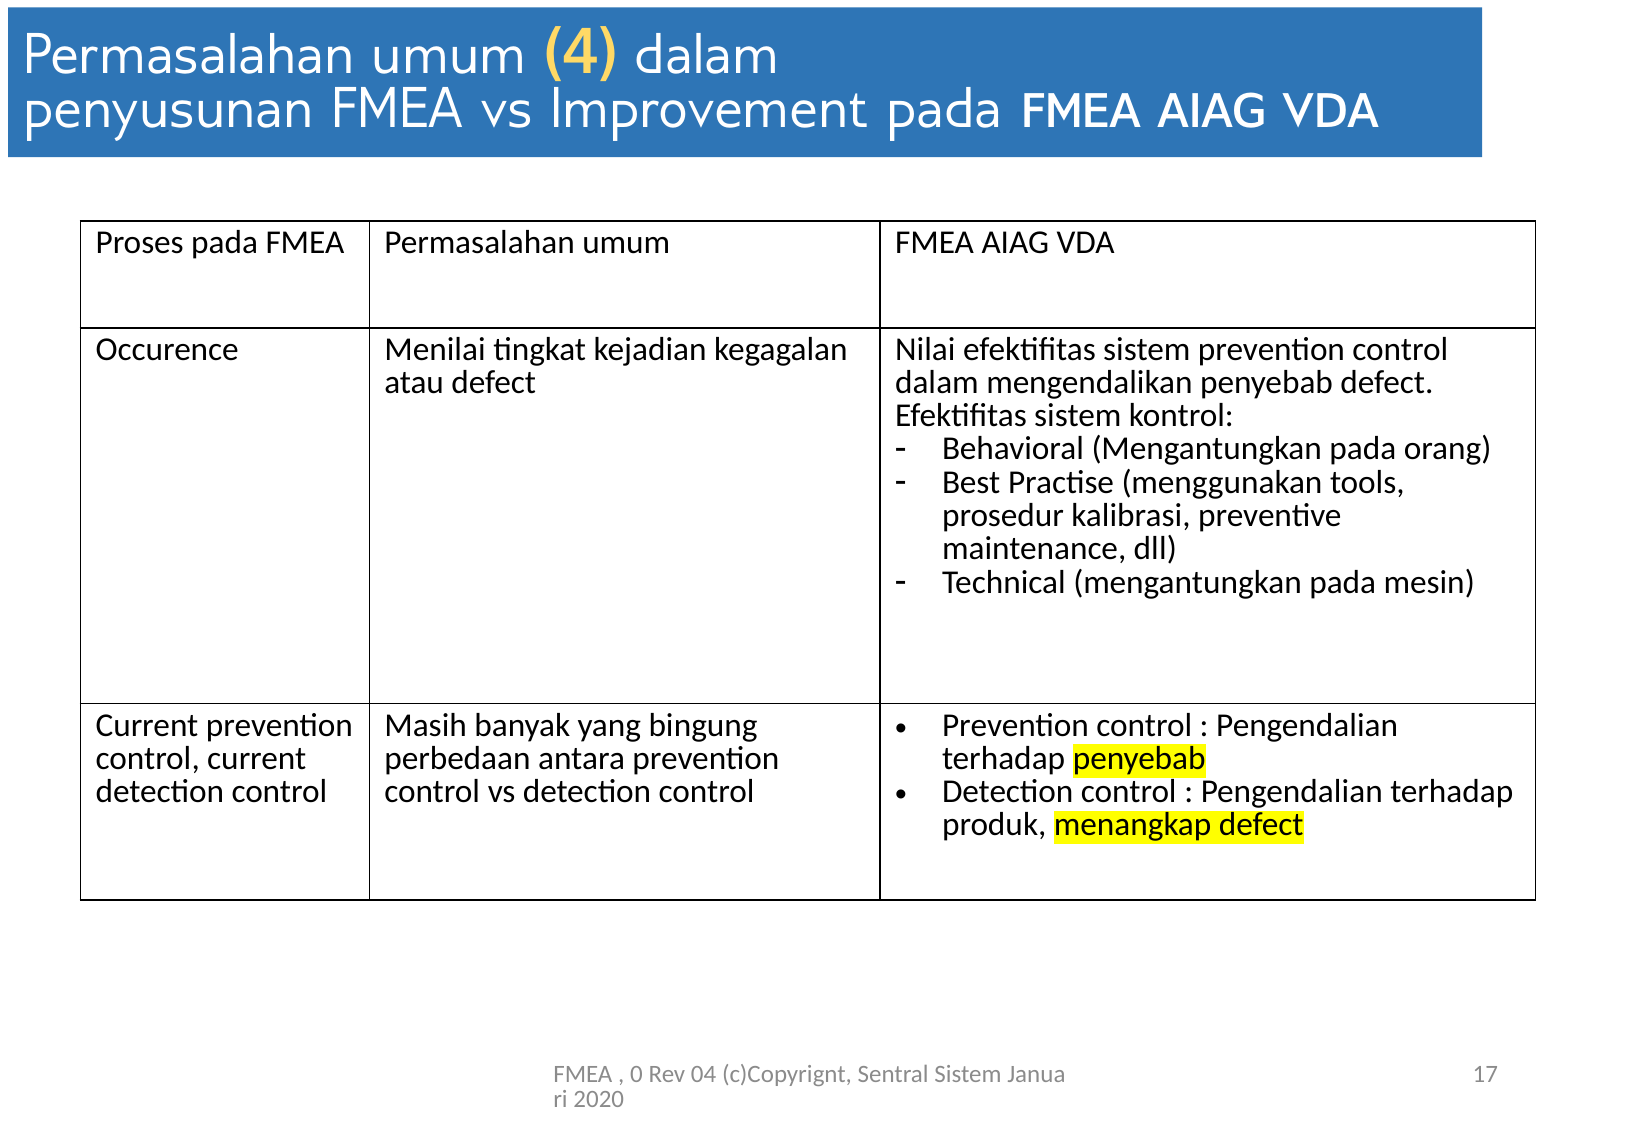

# Permasalahan umum (4) dalam penyusunan FMEA vs Improvement pada FMEA AIAG VDA
| Proses pada FMEA | Permasalahan umum | FMEA AIAG VDA |
| --- | --- | --- |
| Occurence | Menilai tingkat kejadian kegagalan atau defect | Nilai efektifitas sistem prevention control dalam mengendalikan penyebab defect. Efektifitas sistem kontrol: Behavioral (Mengantungkan pada orang) Best Practise (menggunakan tools, prosedur kalibrasi, preventive maintenance, dll) Technical (mengantungkan pada mesin) |
| Current prevention control, current detection control | Masih banyak yang bingung perbedaan antara prevention control vs detection control | Prevention control : Pengendalian terhadap penyebab Detection control : Pengendalian terhadap produk, menangkap defect |
FMEA , 0 Rev 04 (c)Copyrignt, Sentral Sistem Januari 2020
17